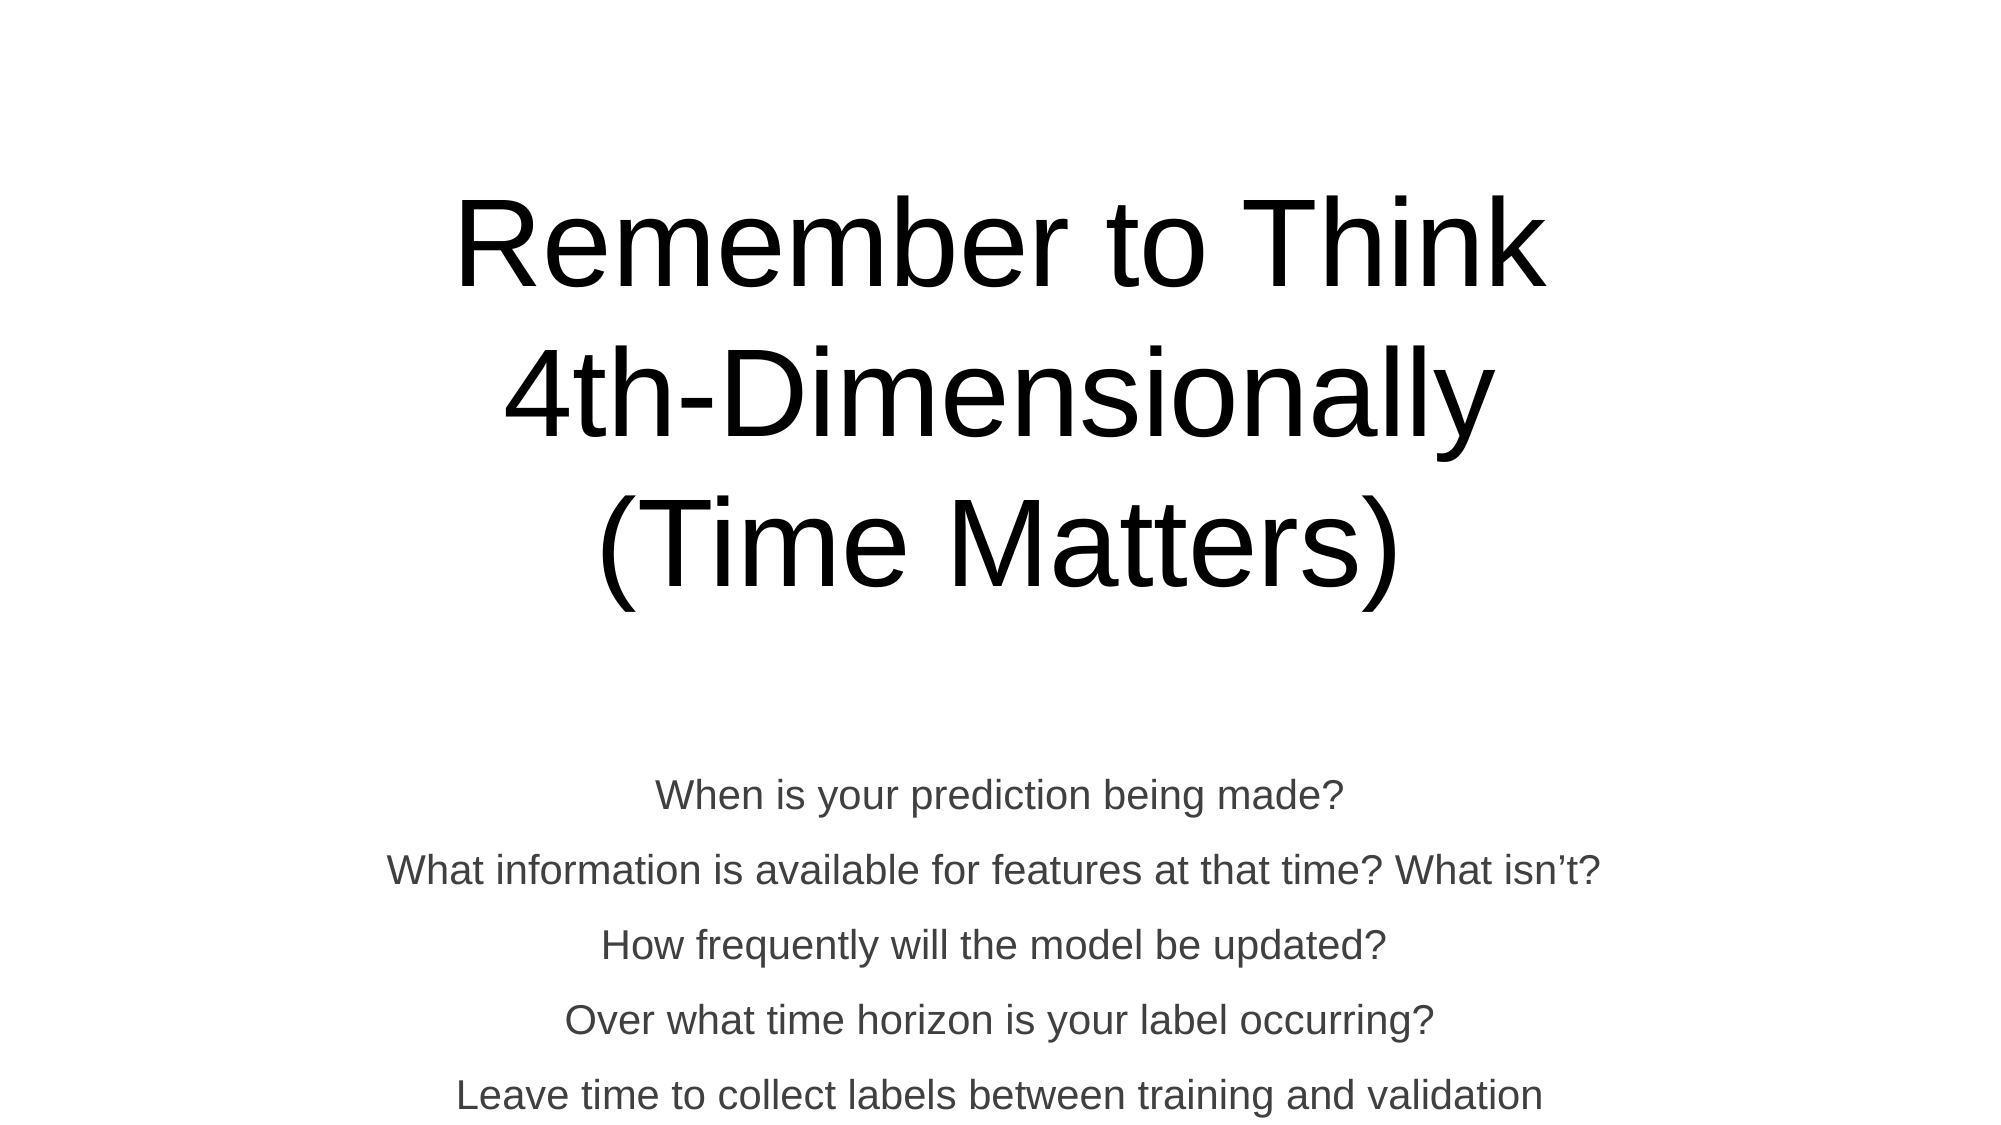

Remember to Think
4th-Dimensionally
(Time Matters)
When is your prediction being made?
What information is available for features at that time? What isn’t?
How frequently will the model be updated?
Over what time horizon is your label occurring?
Leave time to collect labels between training and validation